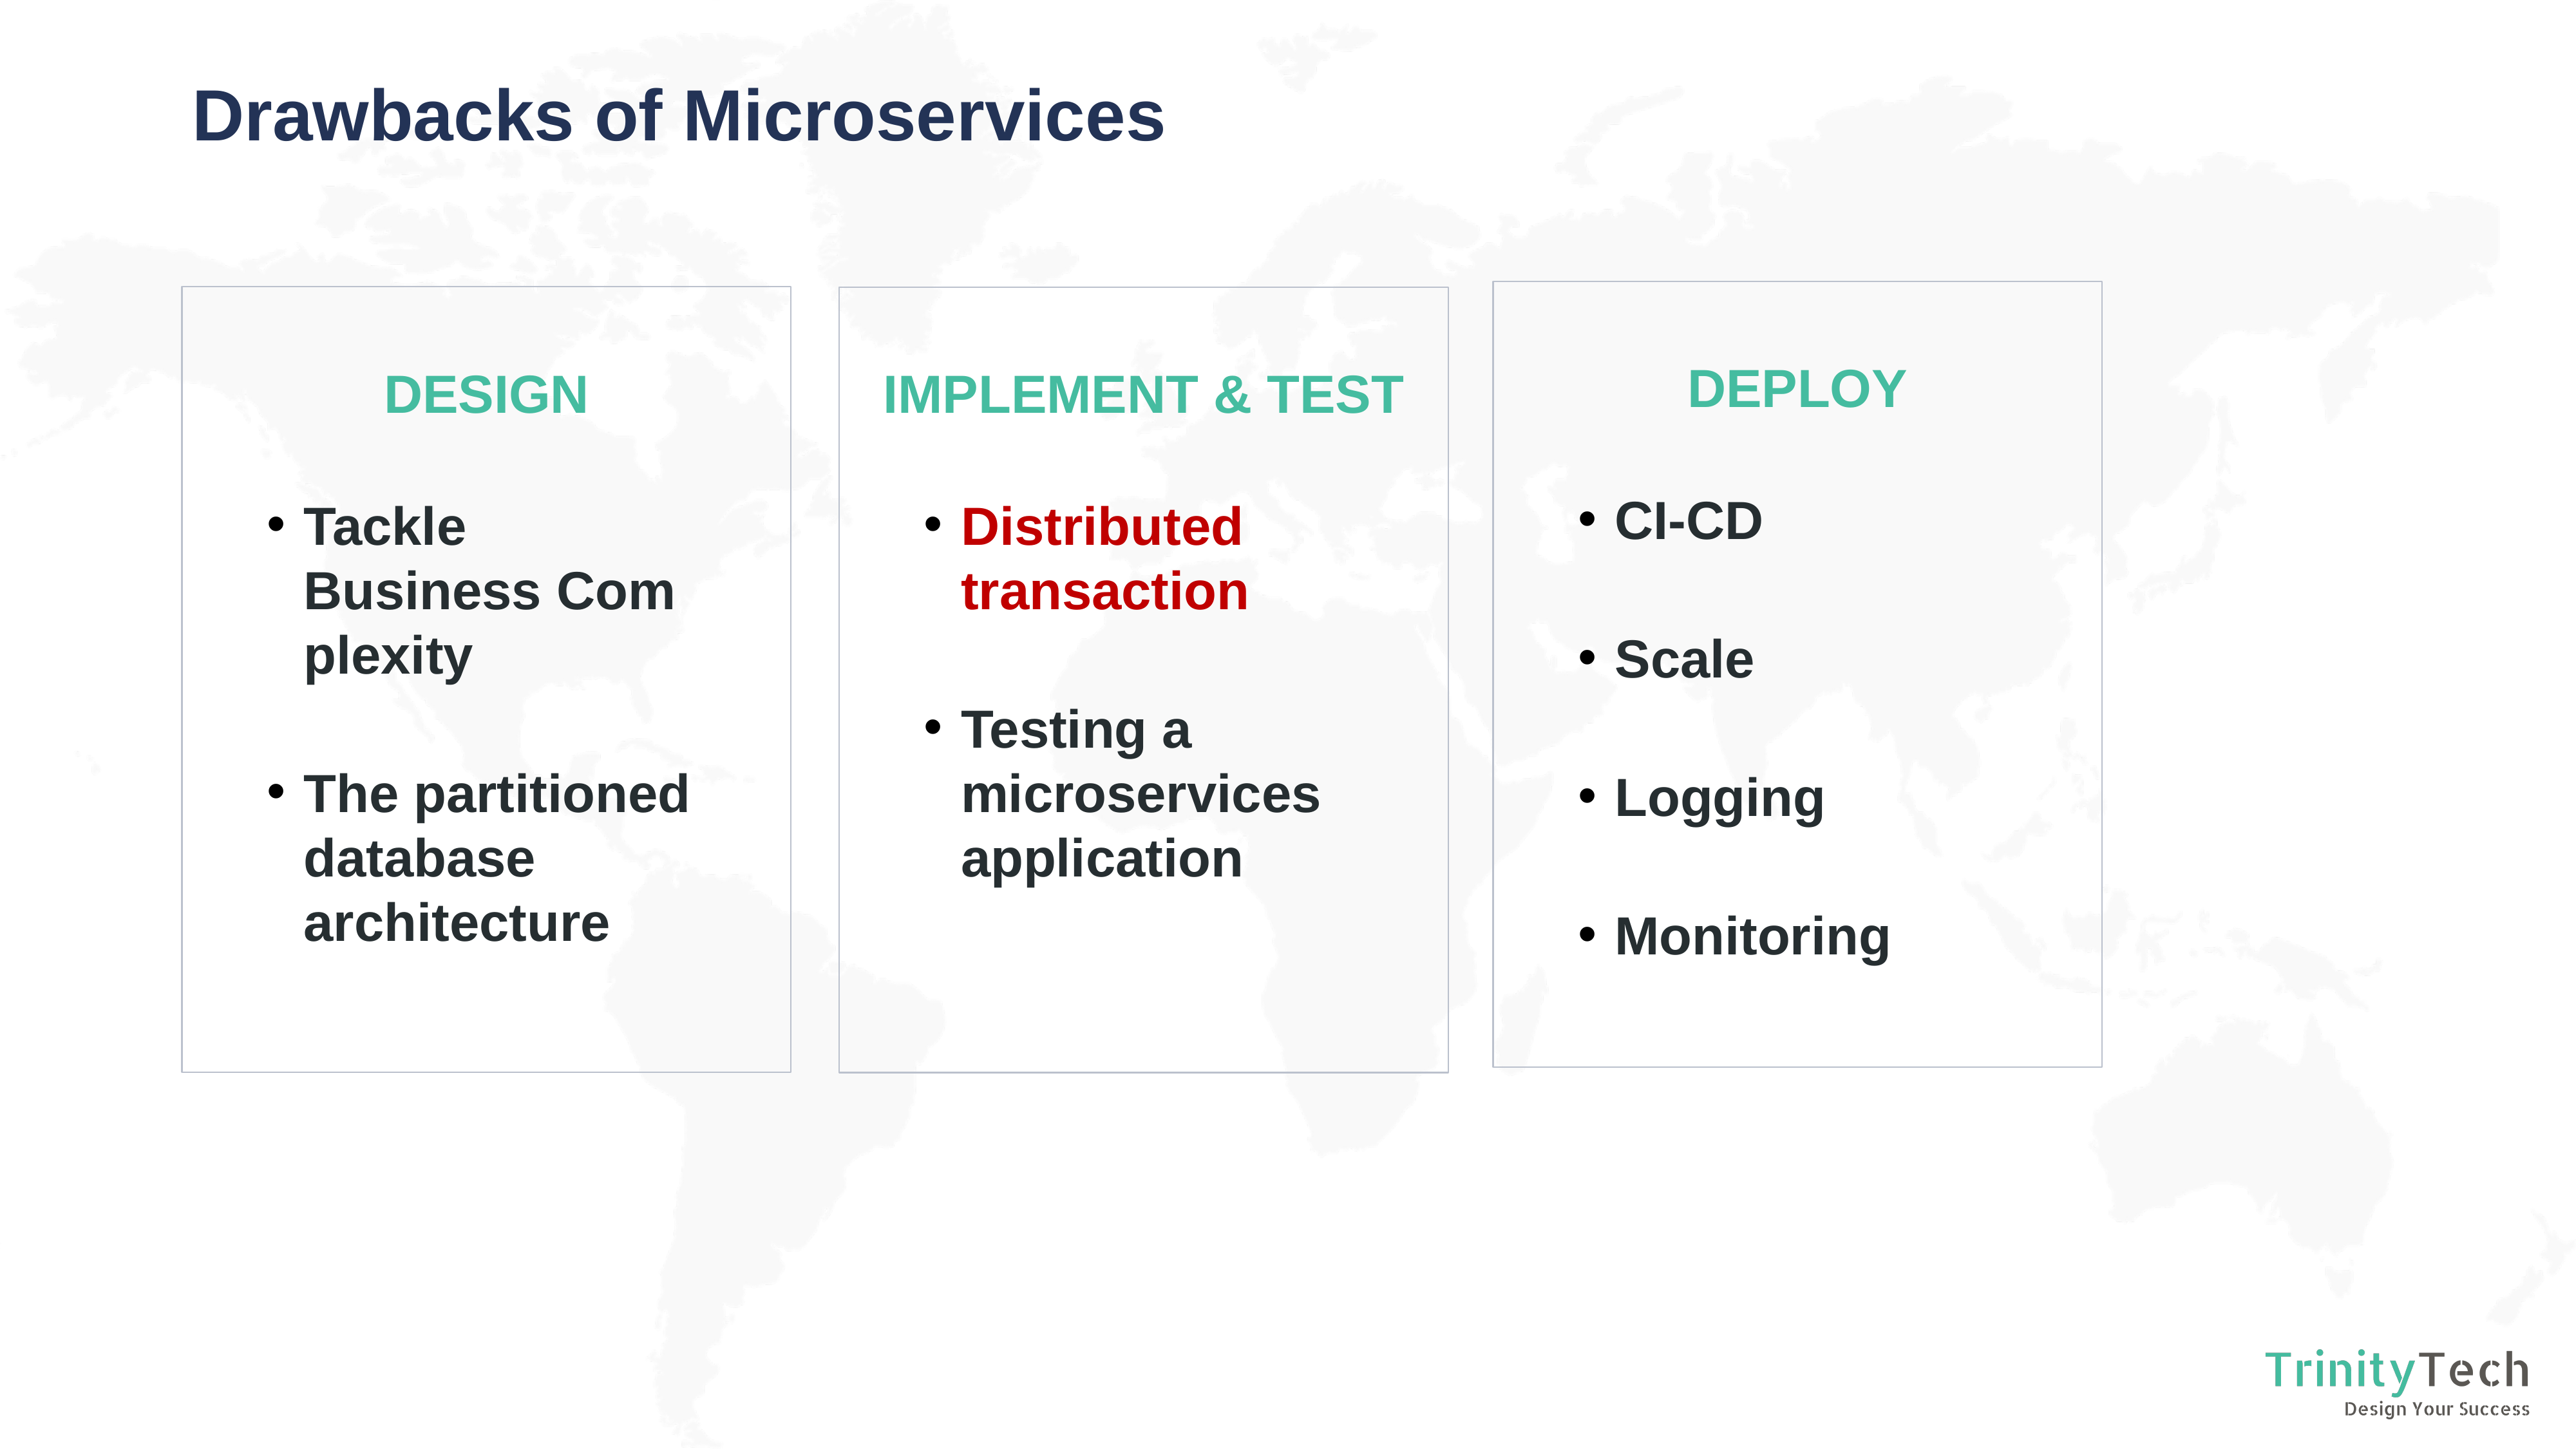

Drawbacks of Microservices
4
DEPLOY
Design
Implement & Test
CI-CD

Scale

Logging

Monitoring
Tackle Business Complexity

The partitioned database architecture
Distributed transaction

Testing a microservices application